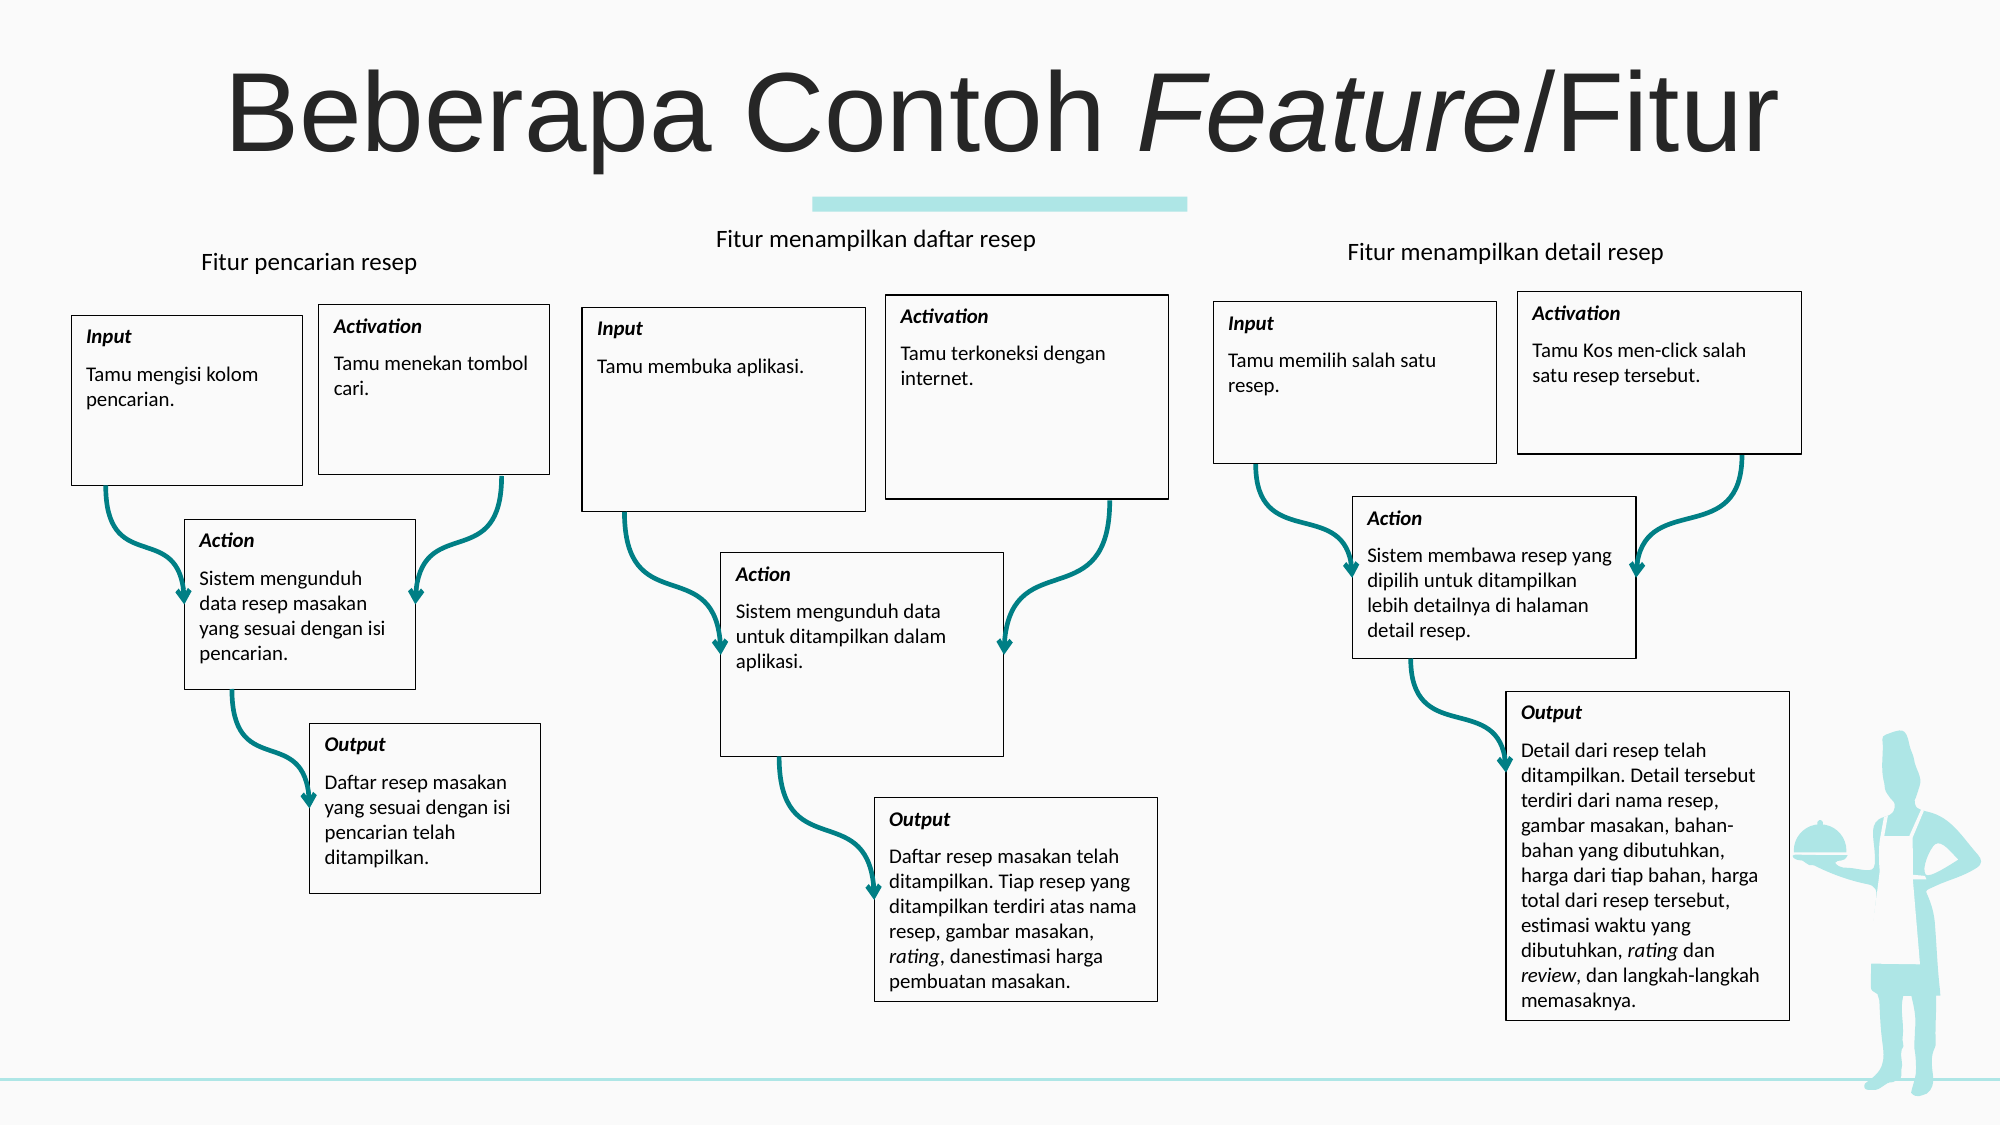

Beberapa Contoh Feature/Fitur

Fitur menampilkan daftar resep
Activation
Tamu terkoneksi dengan internet.
Input
Tamu membuka aplikasi.
Action
Sistem mengunduh data untuk ditampilkan dalam aplikasi.
Output
Daftar resep masakan telah ditampilkan. Tiap resep yang ditampilkan terdiri atas nama resep, gambar masakan, rating, danestimasi harga pembuatan masakan.

Fitur menampilkan detail resep
Activation
Tamu Kos men-click salah satu resep tersebut.
Input
Tamu memilih salah satu resep.
Action
Sistem membawa resep yang dipilih untuk ditampilkan lebih detailnya di halaman detail resep.
Output
Detail dari resep telah ditampilkan. Detail tersebut terdiri dari nama resep, gambar masakan, bahan-bahan yang dibutuhkan, harga dari tiap bahan, harga total dari resep tersebut, estimasi waktu yang dibutuhkan, rating dan review, dan langkah-langkah memasaknya.

Fitur pencarian resep
Activation
Tamu menekan tombol cari.
Input
Tamu mengisi kolom pencarian.
Action
Sistem mengunduh data resep masakan yang sesuai dengan isi pencarian.
Output
Daftar resep masakan yang sesuai dengan isi pencarian telah ditampilkan.